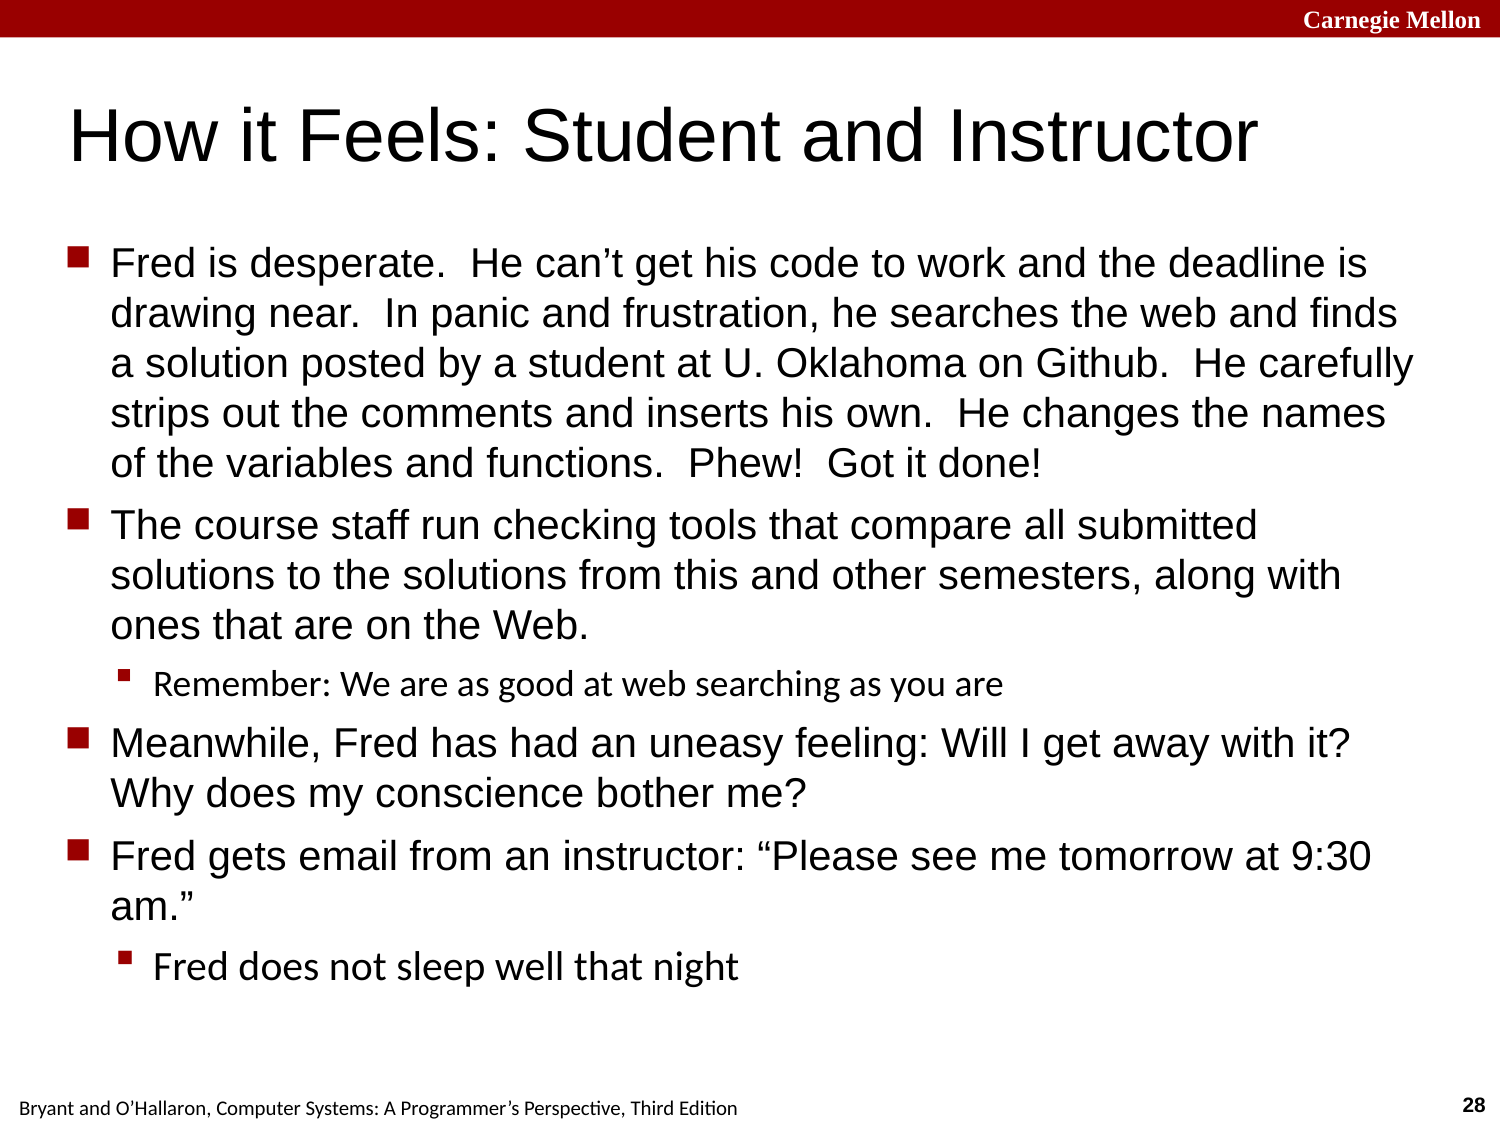

# How it Feels: Student and Instructor
Fred is desperate.  He can’t get his code to work and the deadline is drawing near.  In panic and frustration, he searches the web and finds a solution posted by a student at U. Oklahoma on Github.  He carefully strips out the comments and inserts his own.  He changes the names of the variables and functions.  Phew!  Got it done!
The course staff run checking tools that compare all submitted solutions to the solutions from this and other semesters, along with ones that are on the Web.
Remember: We are as good at web searching as you are
Meanwhile, Fred has had an uneasy feeling: Will I get away with it?  Why does my conscience bother me?
Fred gets email from an instructor: “Please see me tomorrow at 9:30 am.”
Fred does not sleep well that night